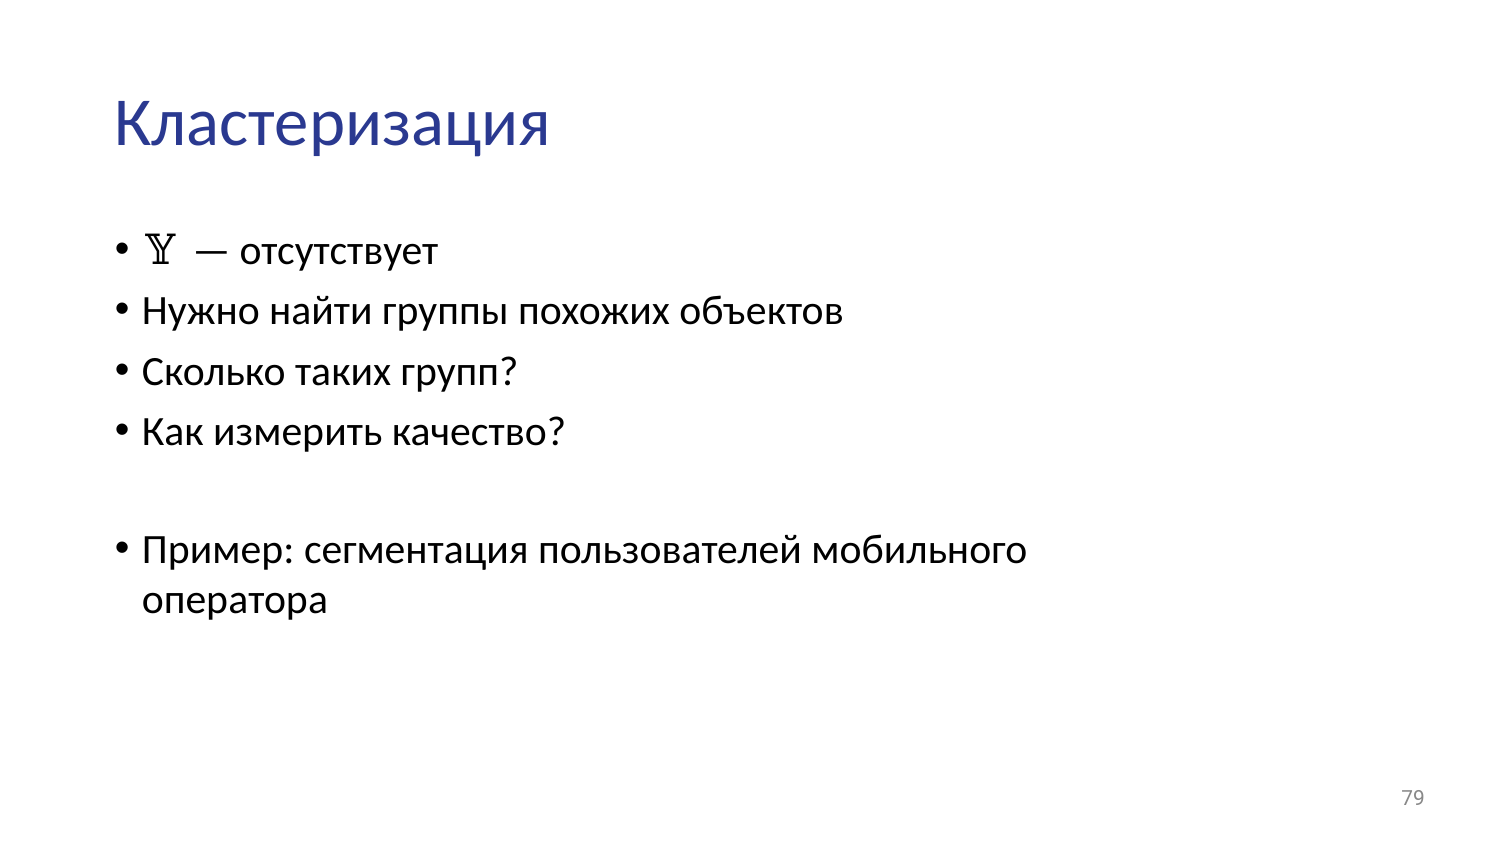

# Кластеризация
𝕐 — отсутствует
Нужно найти группы похожих объектов
Сколько таких групп?
Как измерить качество?

Пример: сегментация пользователей мобильного оператора
79